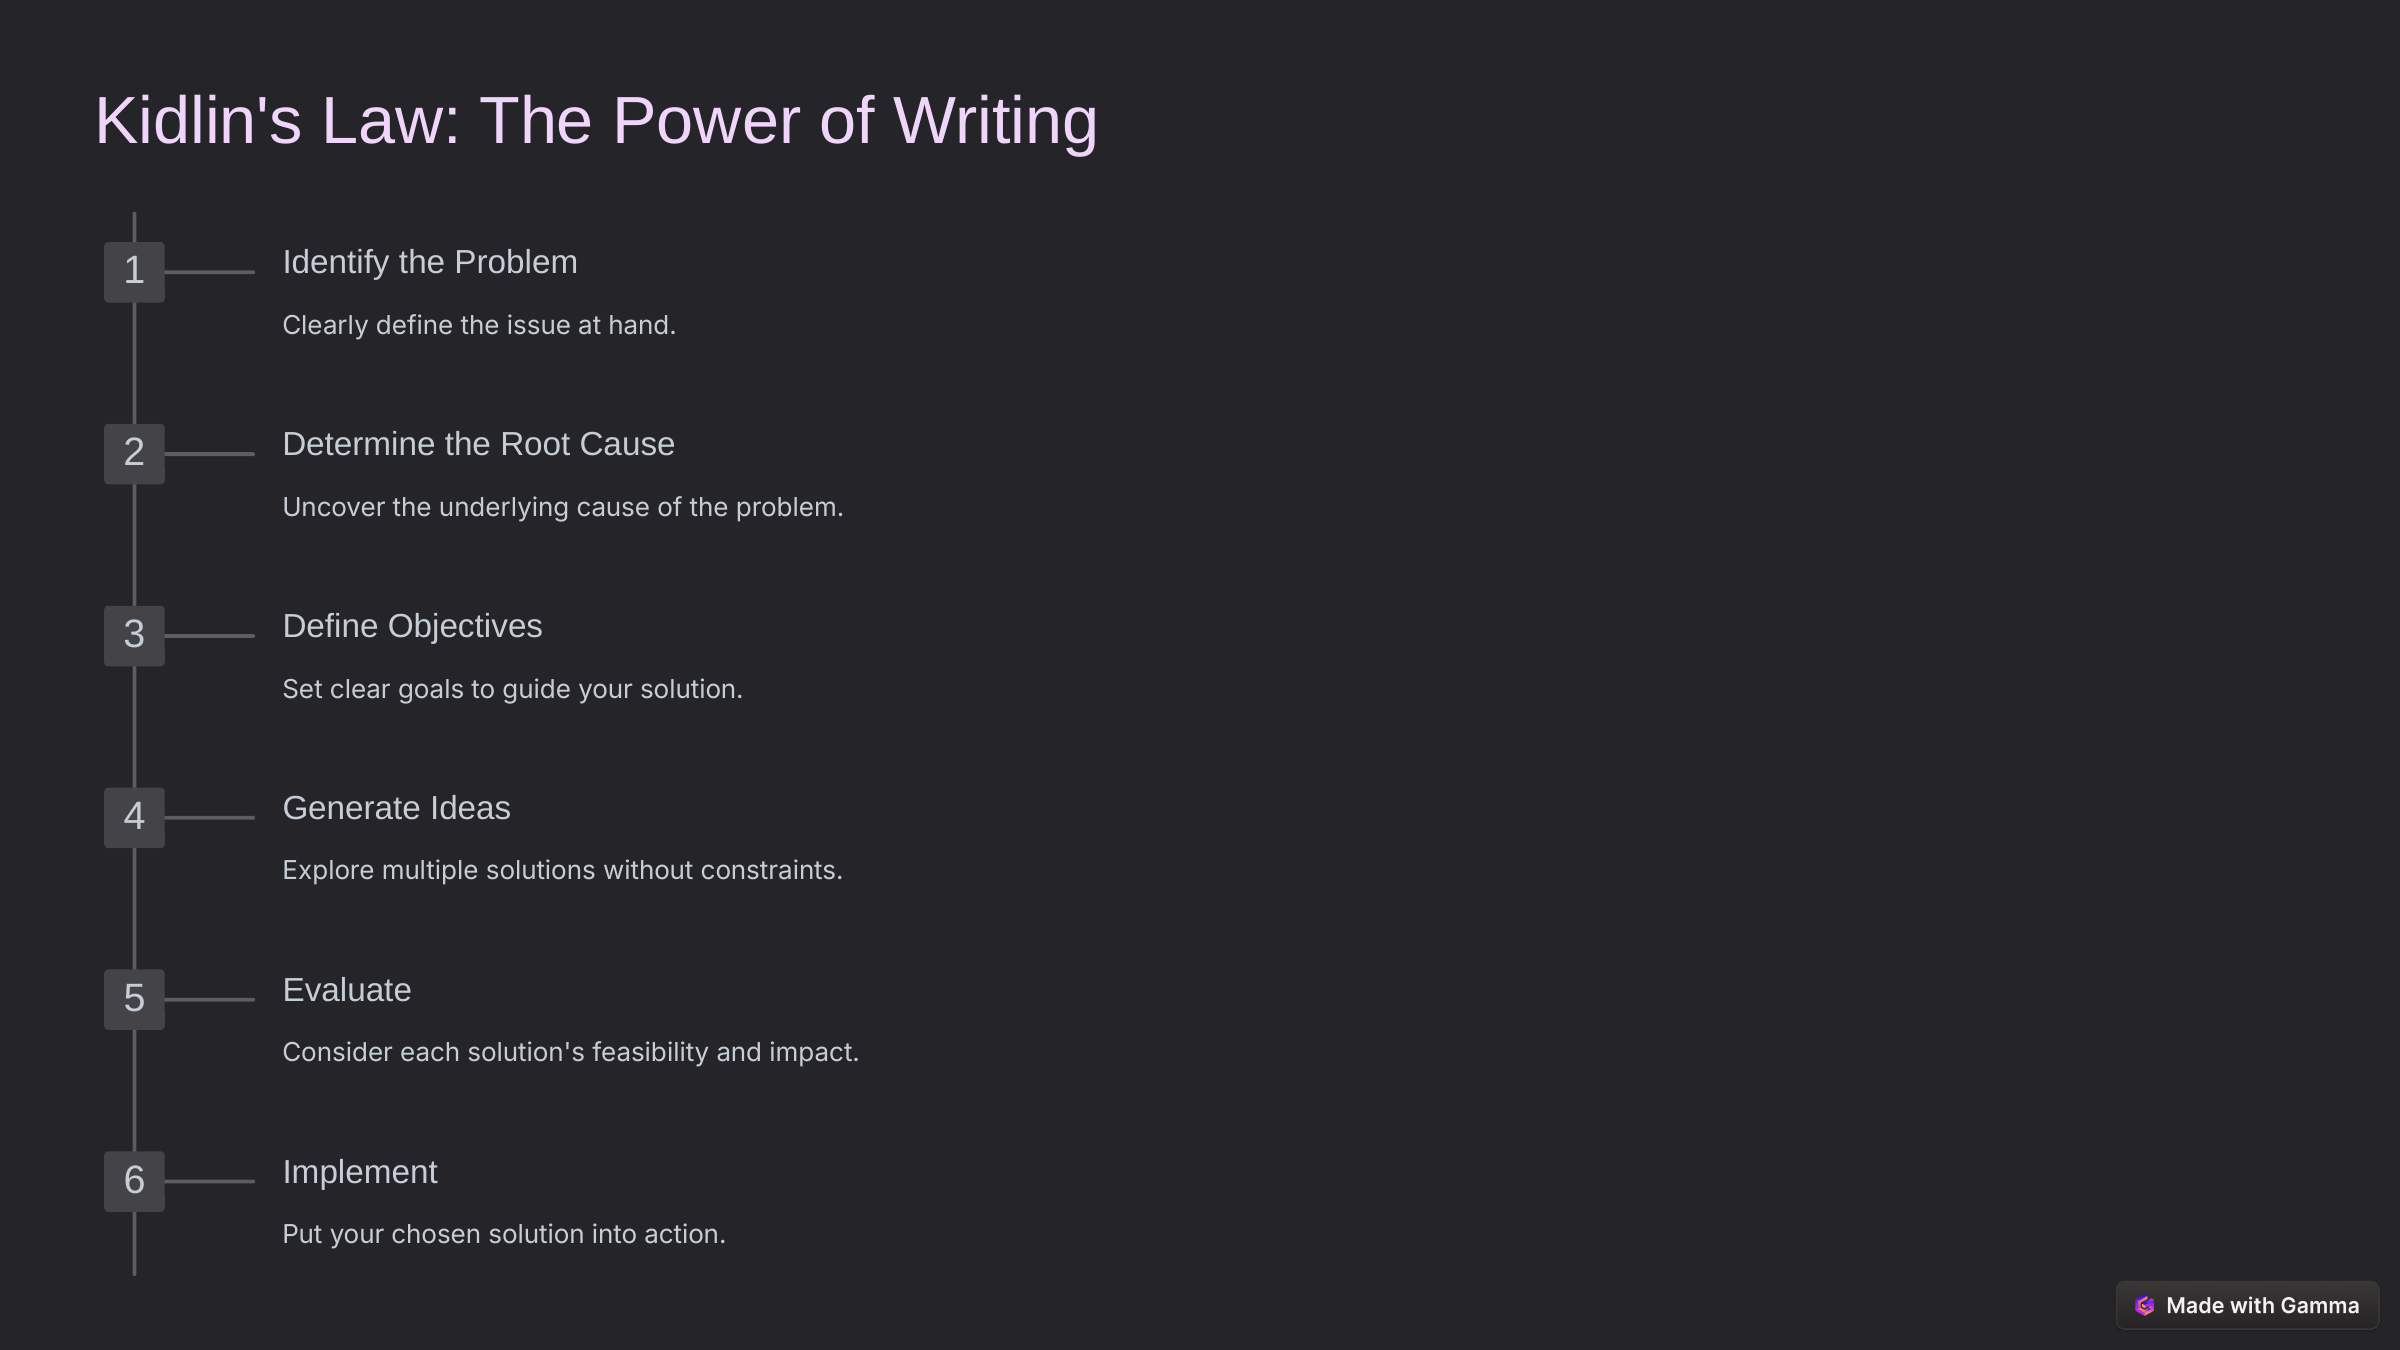

Kidlin's Law: The Power of Writing

Identify the Problem

1

Clearly define the issue at hand.
Determine the Root Cause

2

Uncover the underlying cause of the problem.
Define Objectives

3

Set clear goals to guide your solution.
Generate Ideas

4

Explore multiple solutions without constraints.
Evaluate

5

Consider each solution's feasibility and impact.
Implement

6

Put your chosen solution into action.